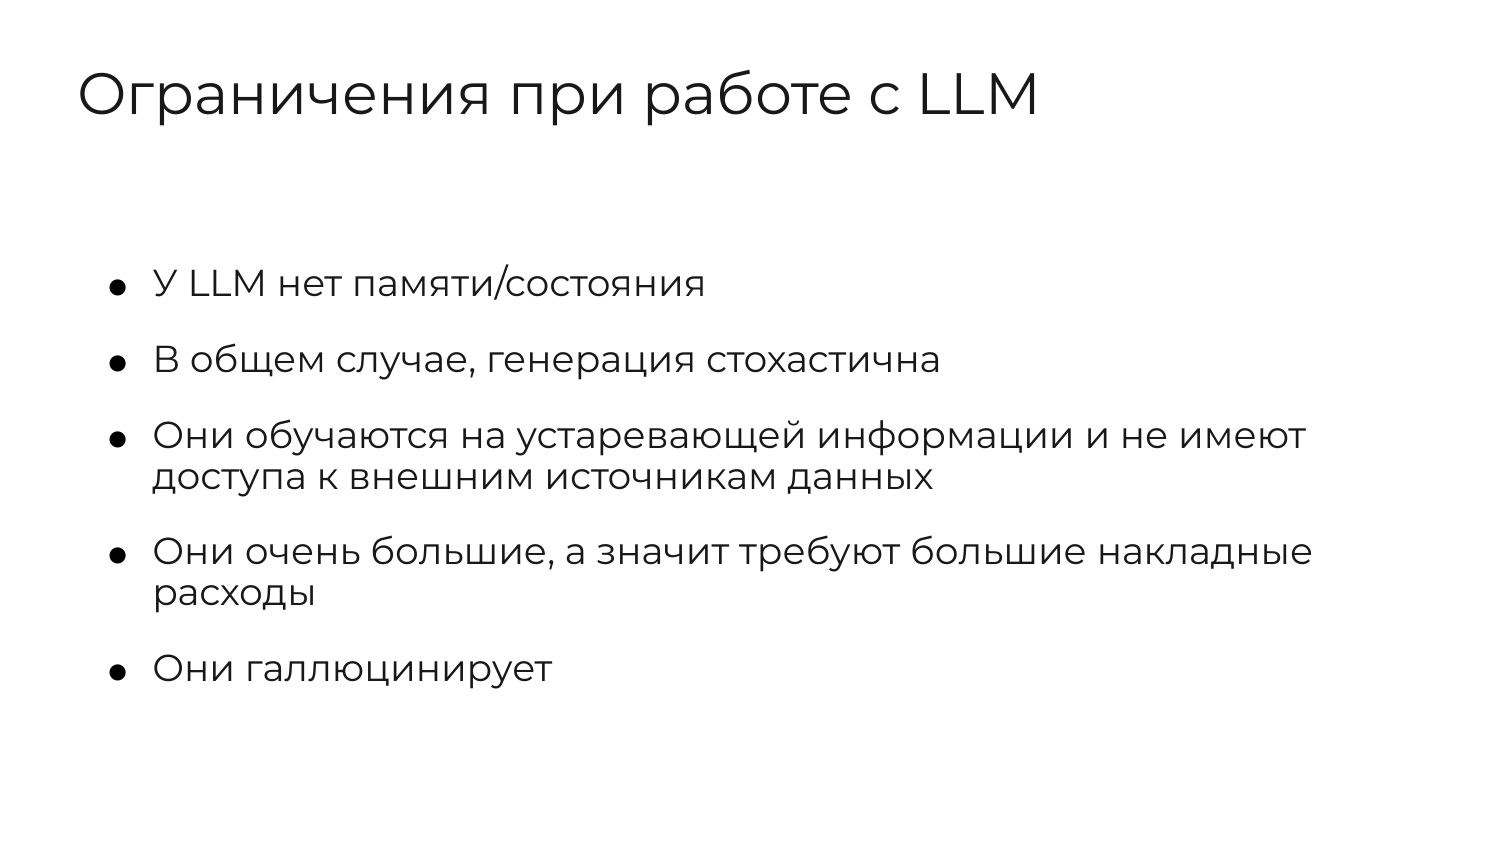

# Ограничения при работе с LLM

У LLM нет памяти/состояния
В общем случае, генерация стохастична
Они обучаются на устаревающей информации и не имеют доступа к внешним источникам данных
Они очень большие, а значит требуют большие накладные расходы
Они галлюцинирует